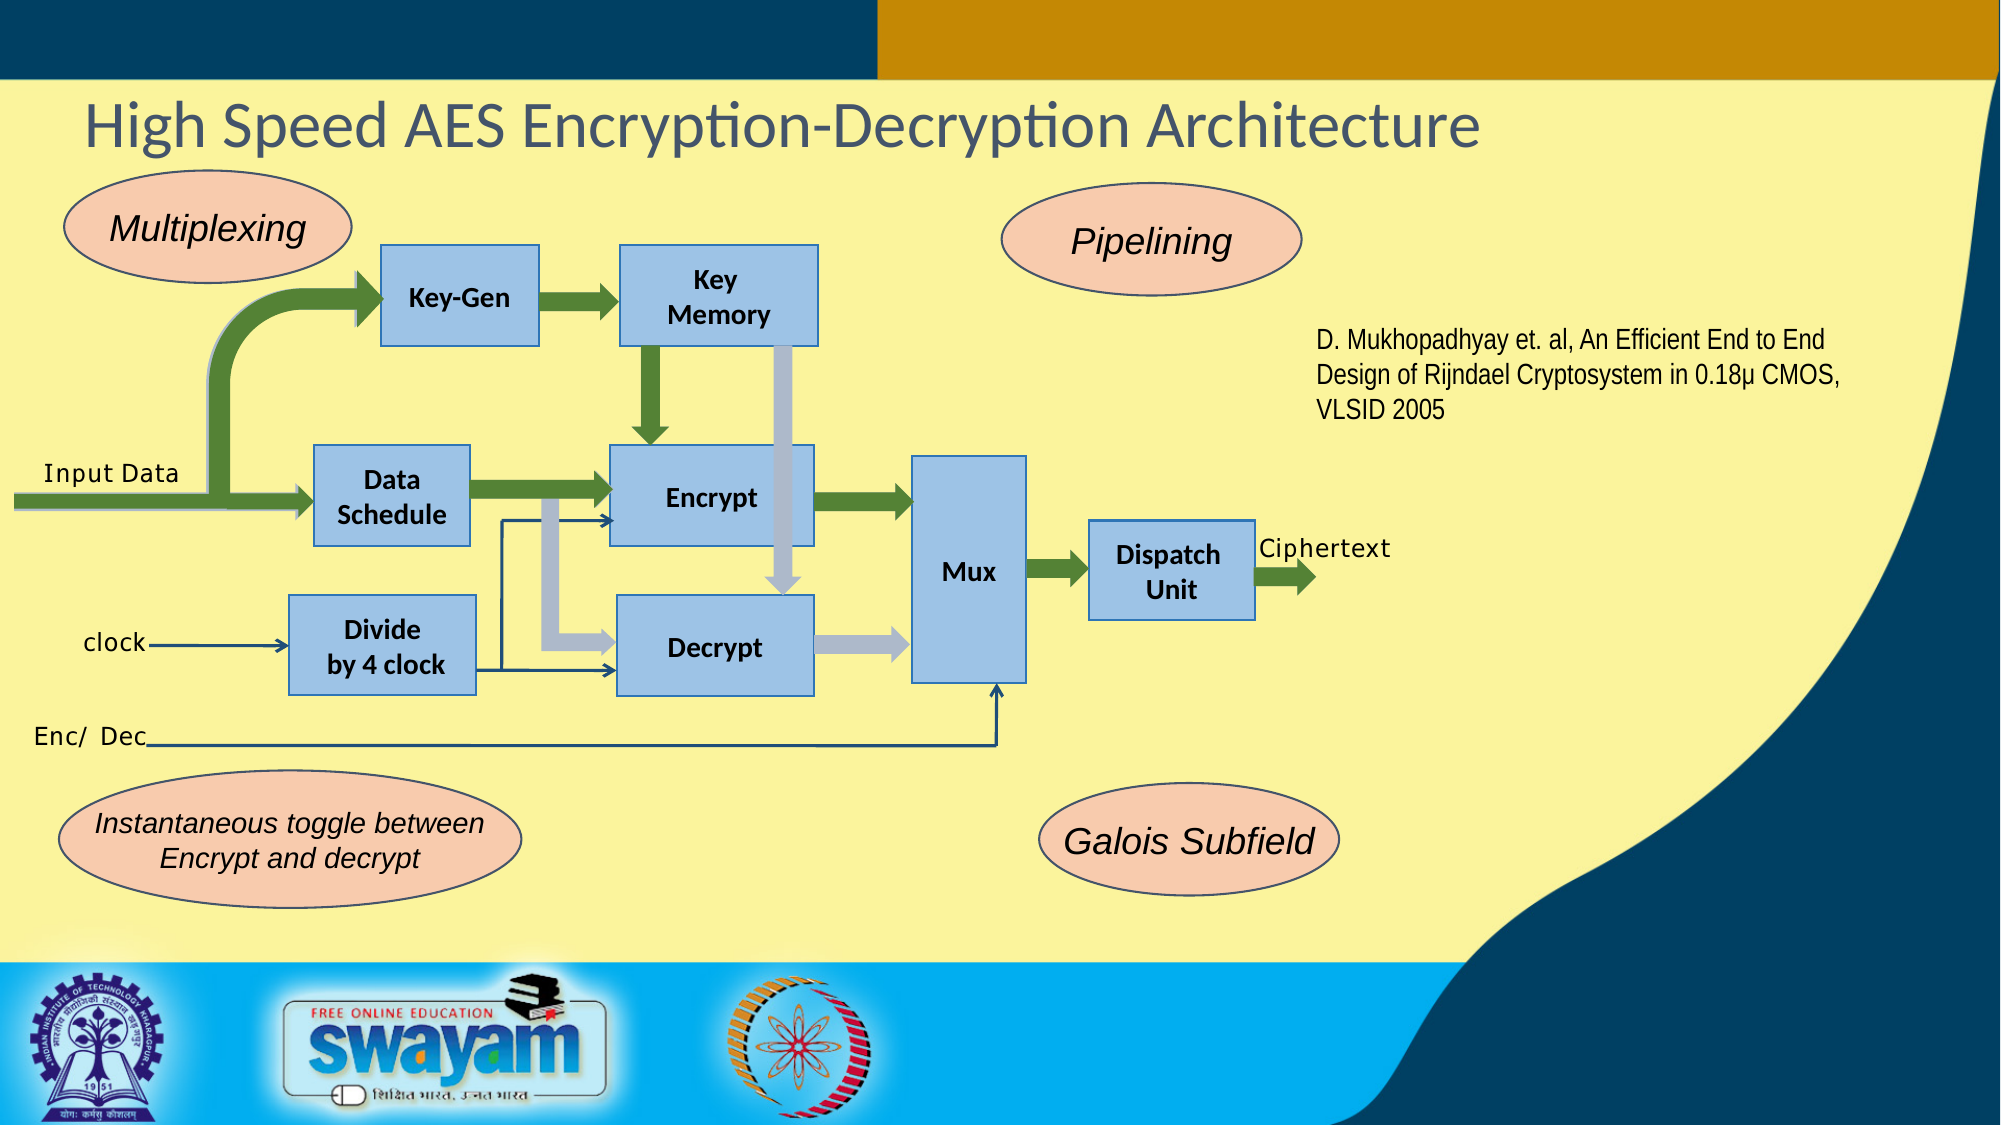

# High Speed AES Encryption-Decryption Architecture
Multiplexing
Pipelining
Key-Gen
Key
Memory

D. Mukhopadhyay et. al, An Efficient End to End Design of Rijndael Cryptosystem in 0.18μ CMOS, VLSID 2005

Data
Schedule
Encrypt
Input Data

Mux

Dispatch
Unit
Ciphertext

Divide
 by 4 clock
Decrypt
clock

Enc/ Dec
Instantaneous toggle between
Encrypt and decrypt
Galois Subfield